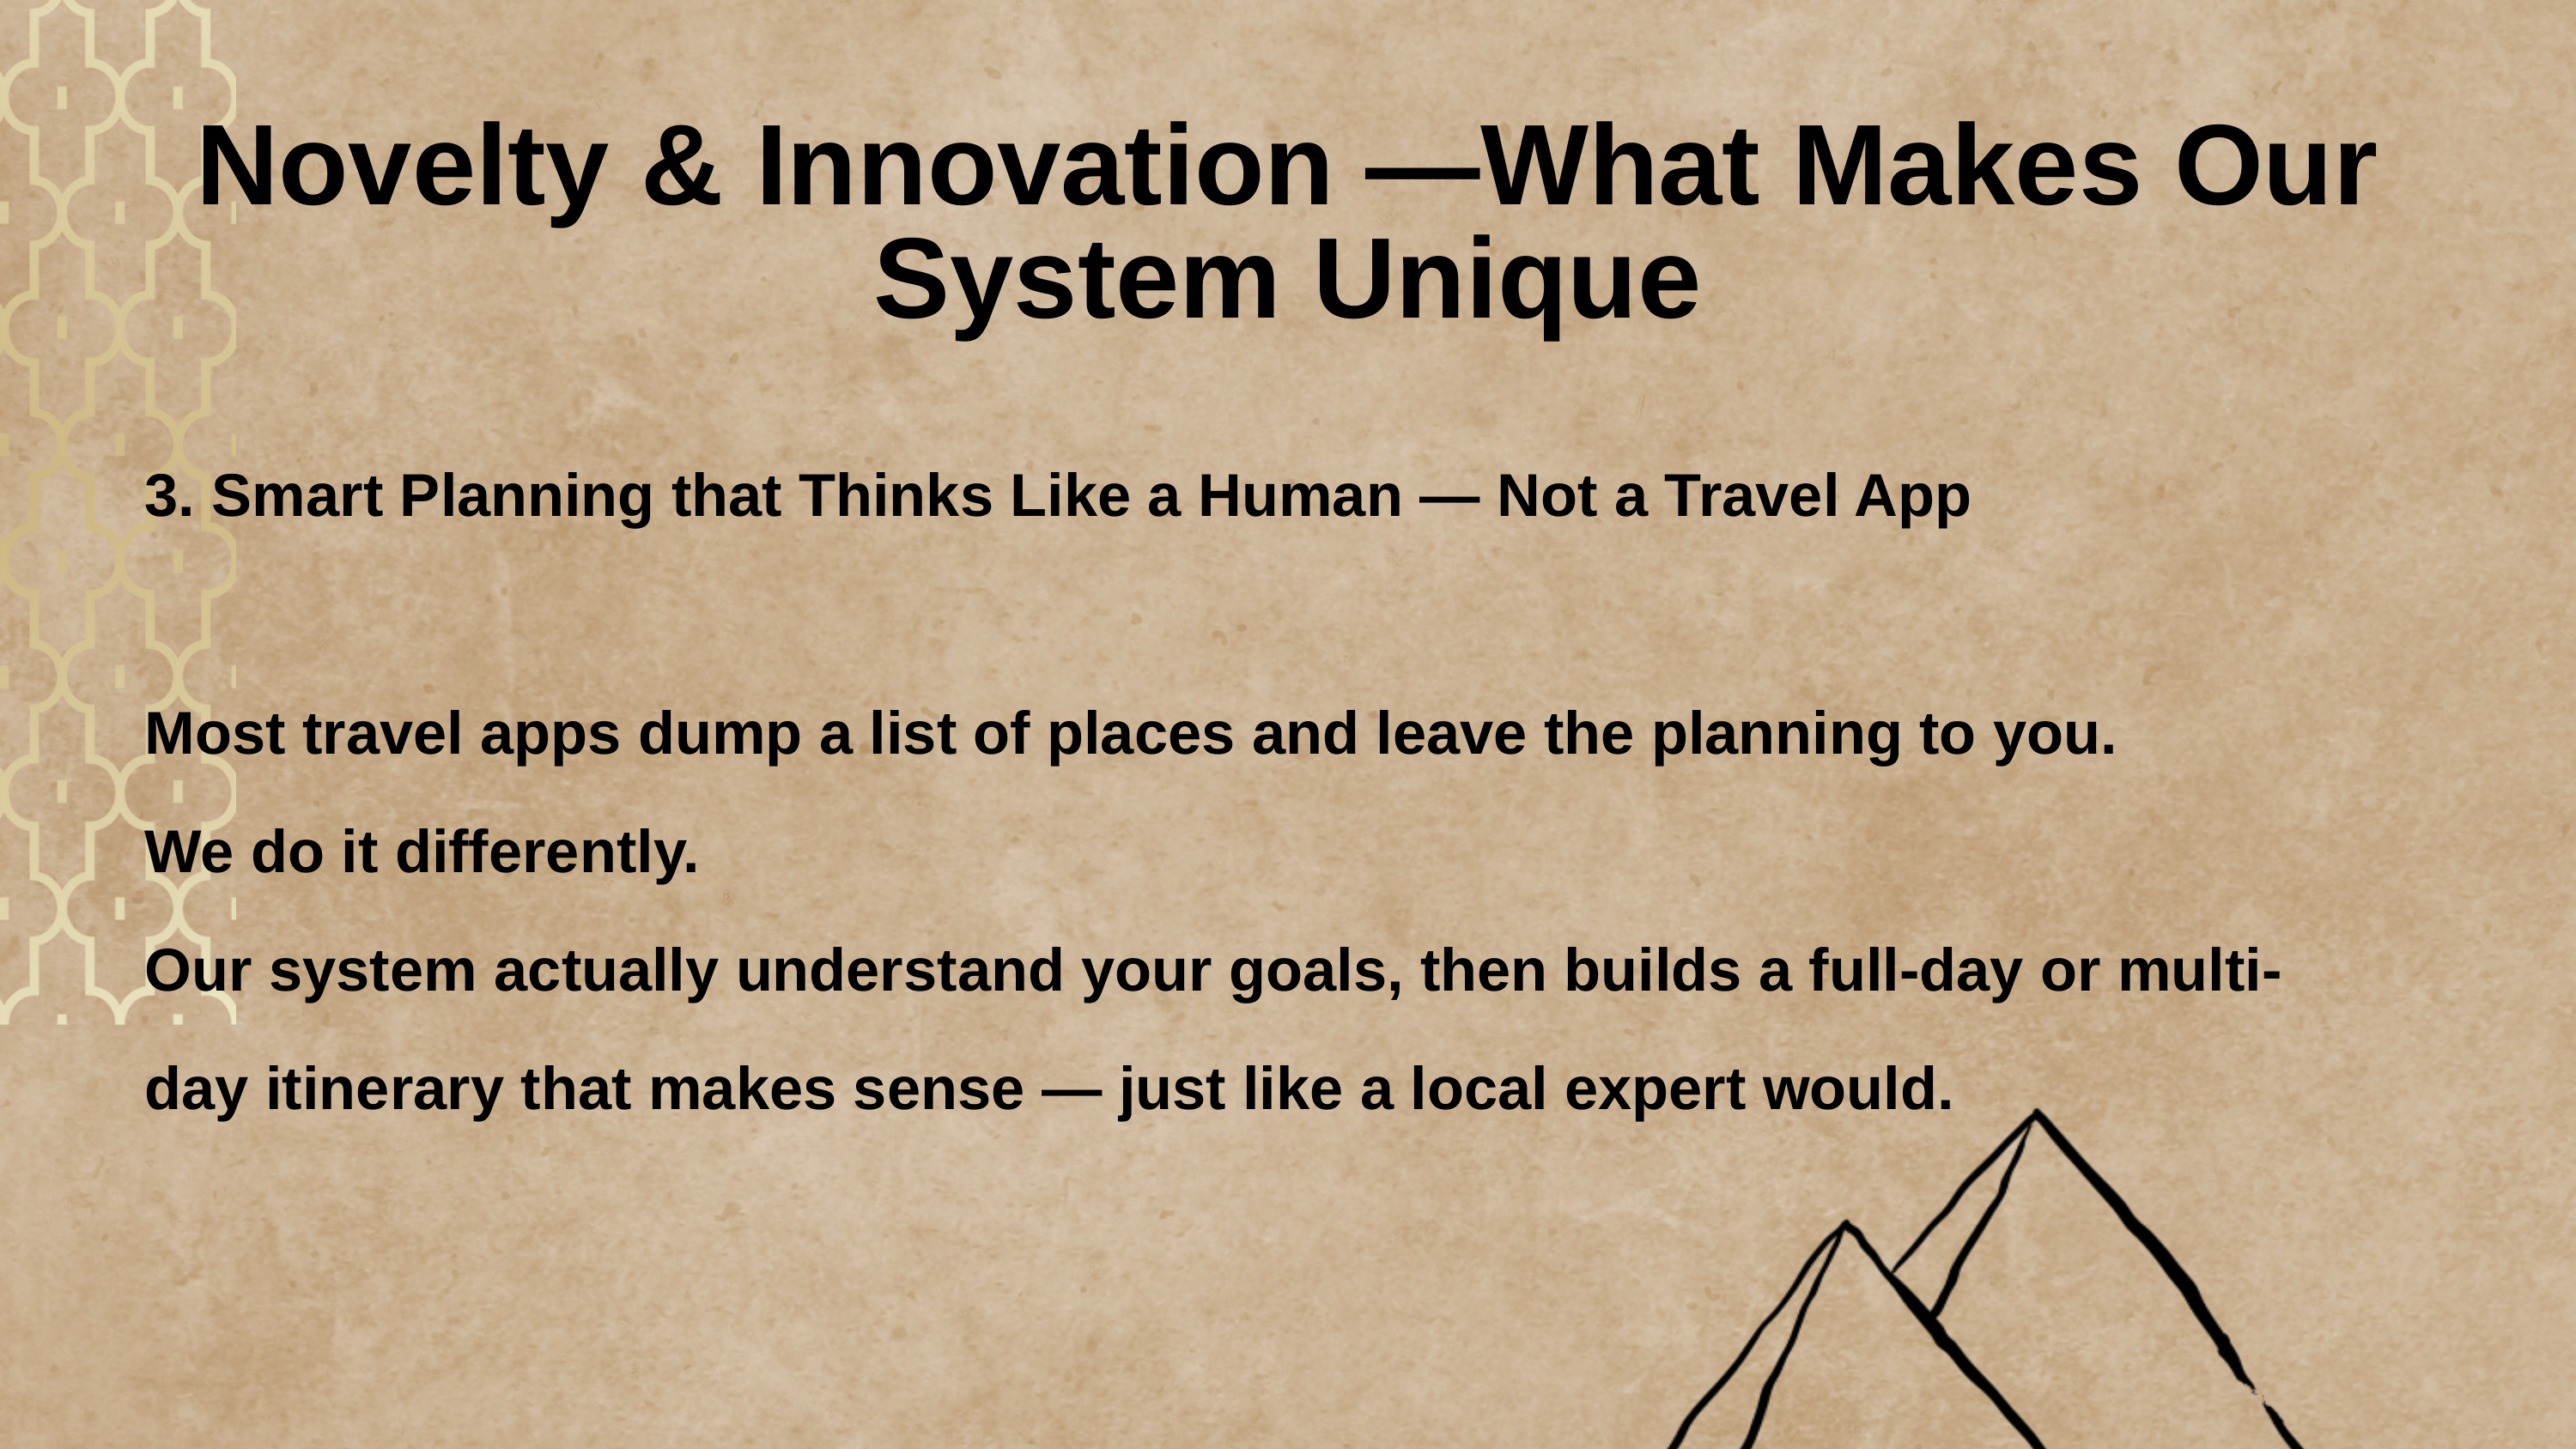

Novelty & Innovation —What Makes Our System Unique
3. Smart Planning that Thinks Like a Human — Not a Travel App

Most travel apps dump a list of places and leave the planning to you.
We do it differently.
Our system actually understand your goals, then builds a full-day or multi-day itinerary that makes sense — just like a local expert would.